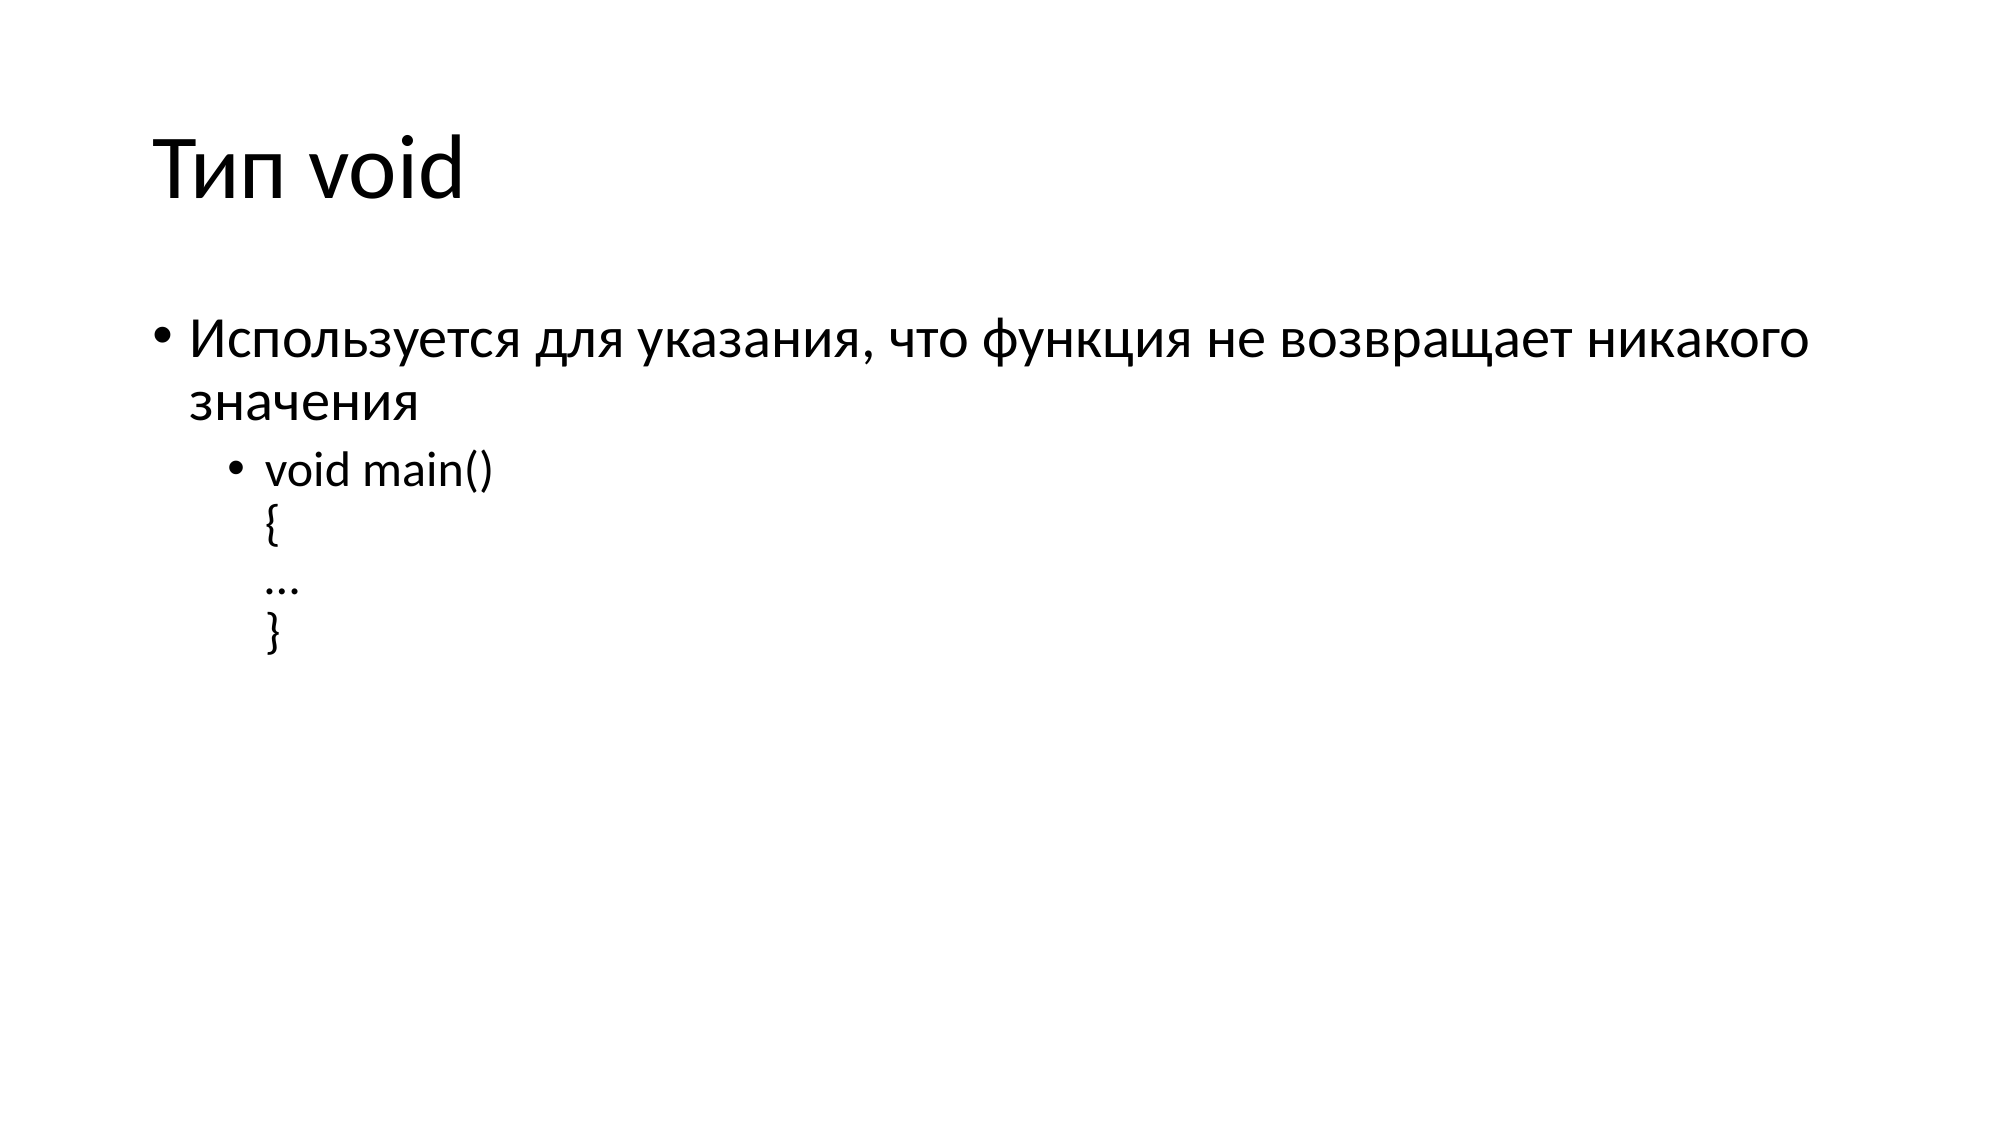

# Тип void
Используется для указания, что функция не возвращает никакого значения
void main()
{
…
}